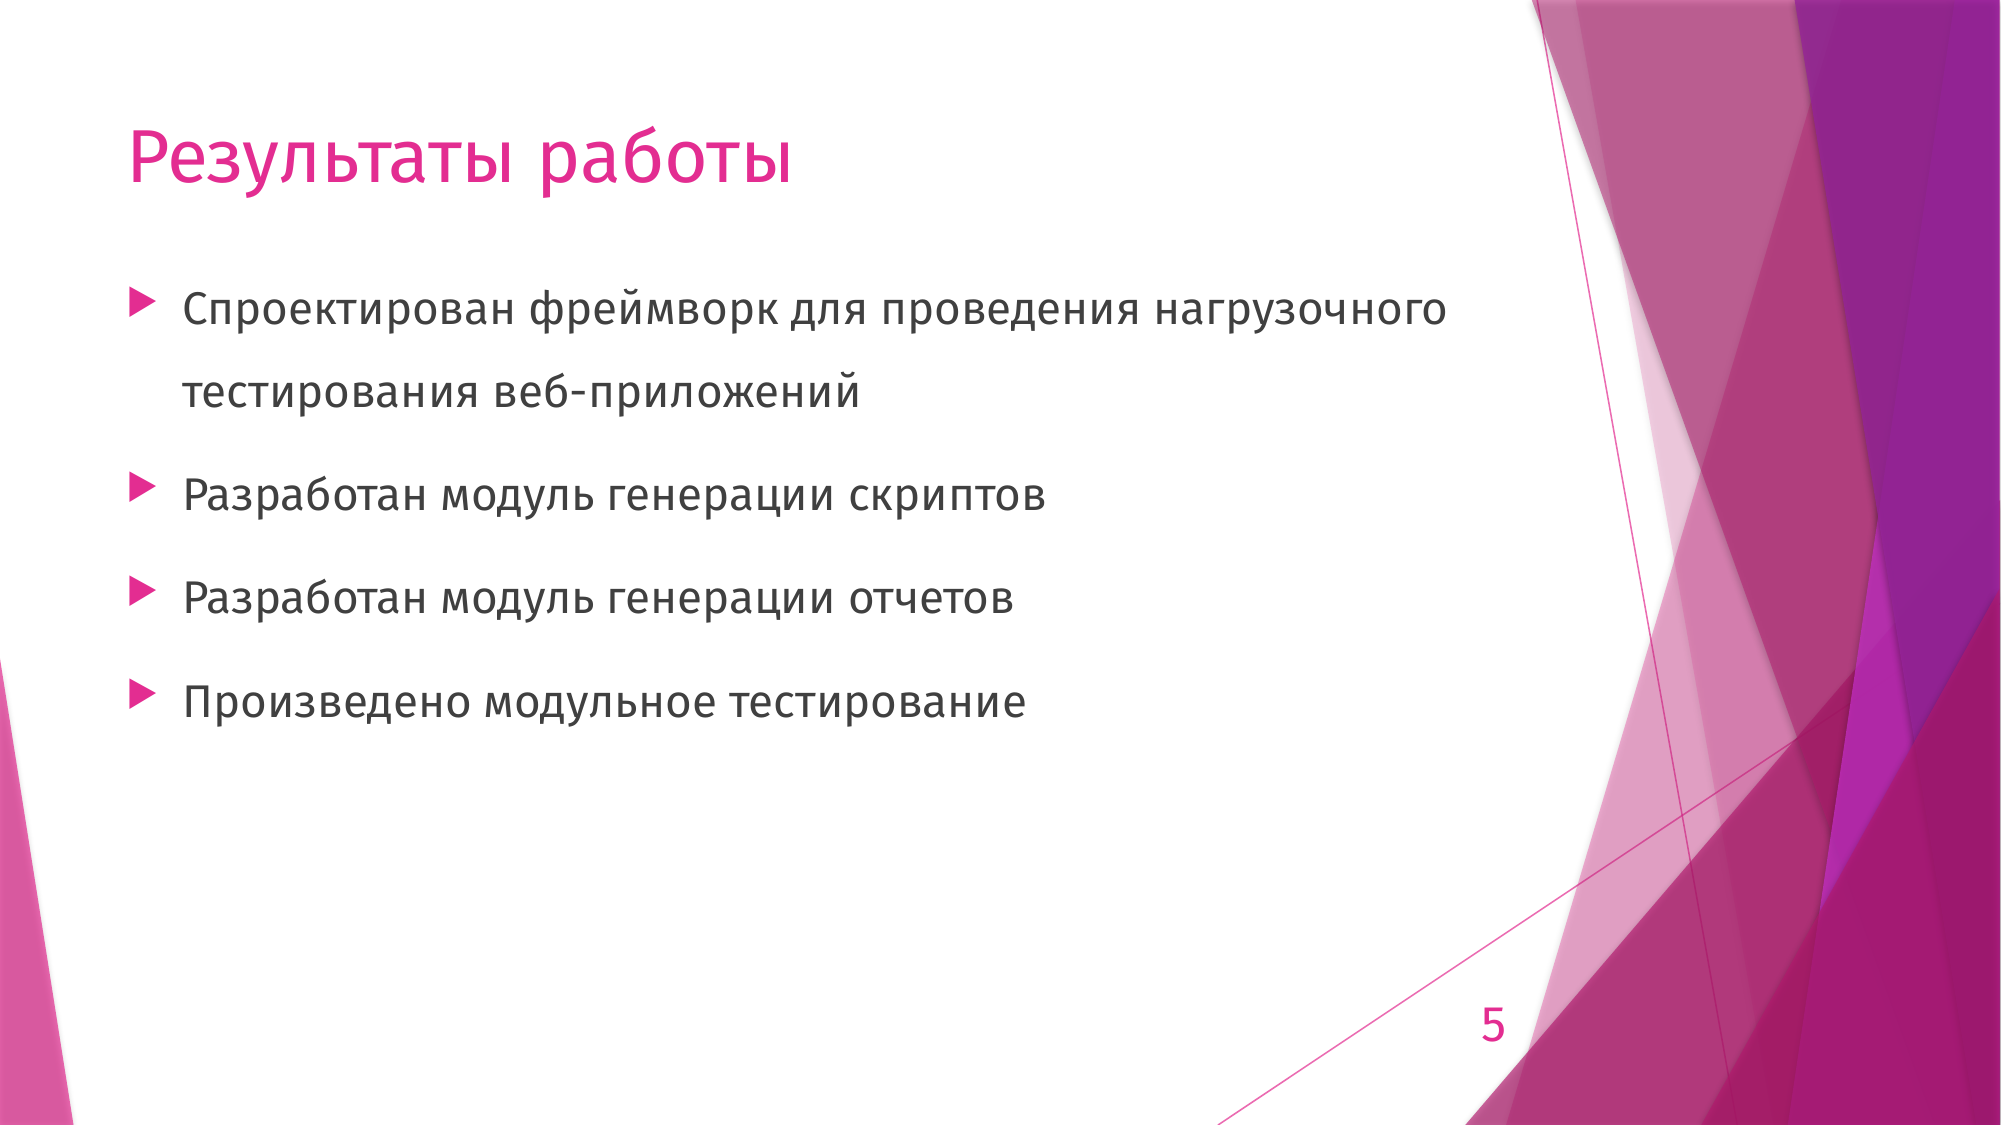

# Результаты работы
Спроектирован фреймворк для проведения нагрузочного тестирования веб-приложений
Разработан модуль генерации скриптов
Разработан модуль генерации отчетов
Произведено модульное тестирование
5